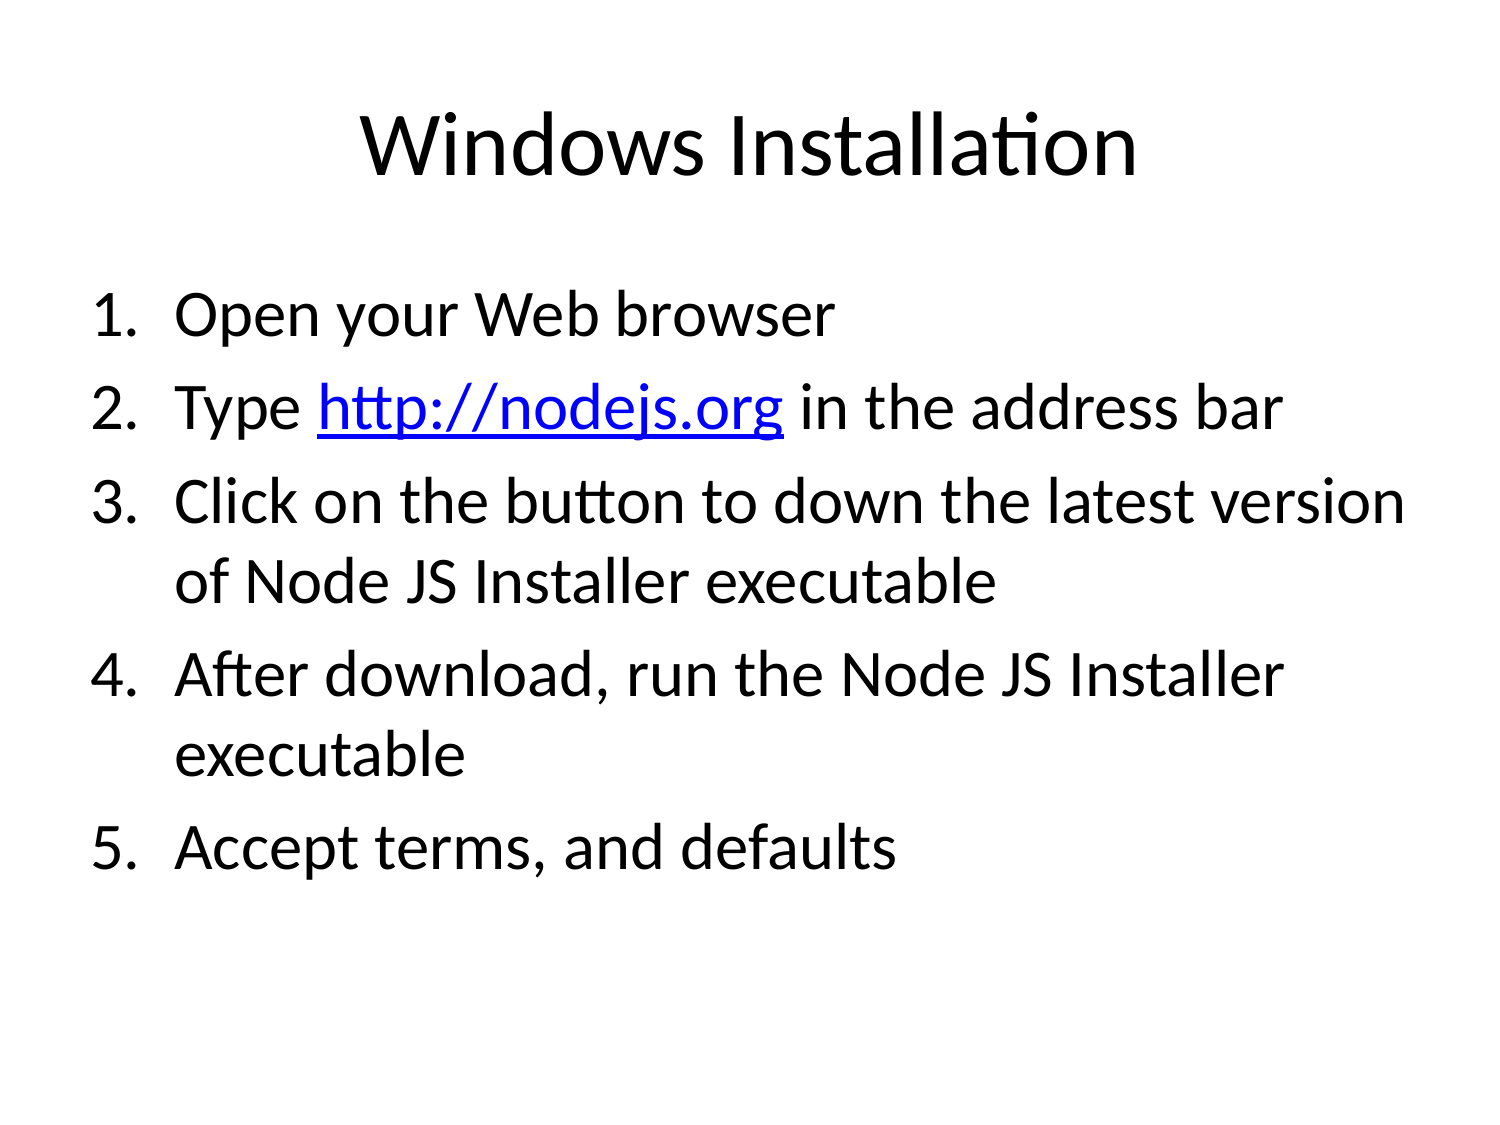

# Windows Installation
Open your Web browser
Type http://nodejs.org in the address bar
Click on the button to down the latest version of Node JS Installer executable
After download, run the Node JS Installer executable
Accept terms, and defaults